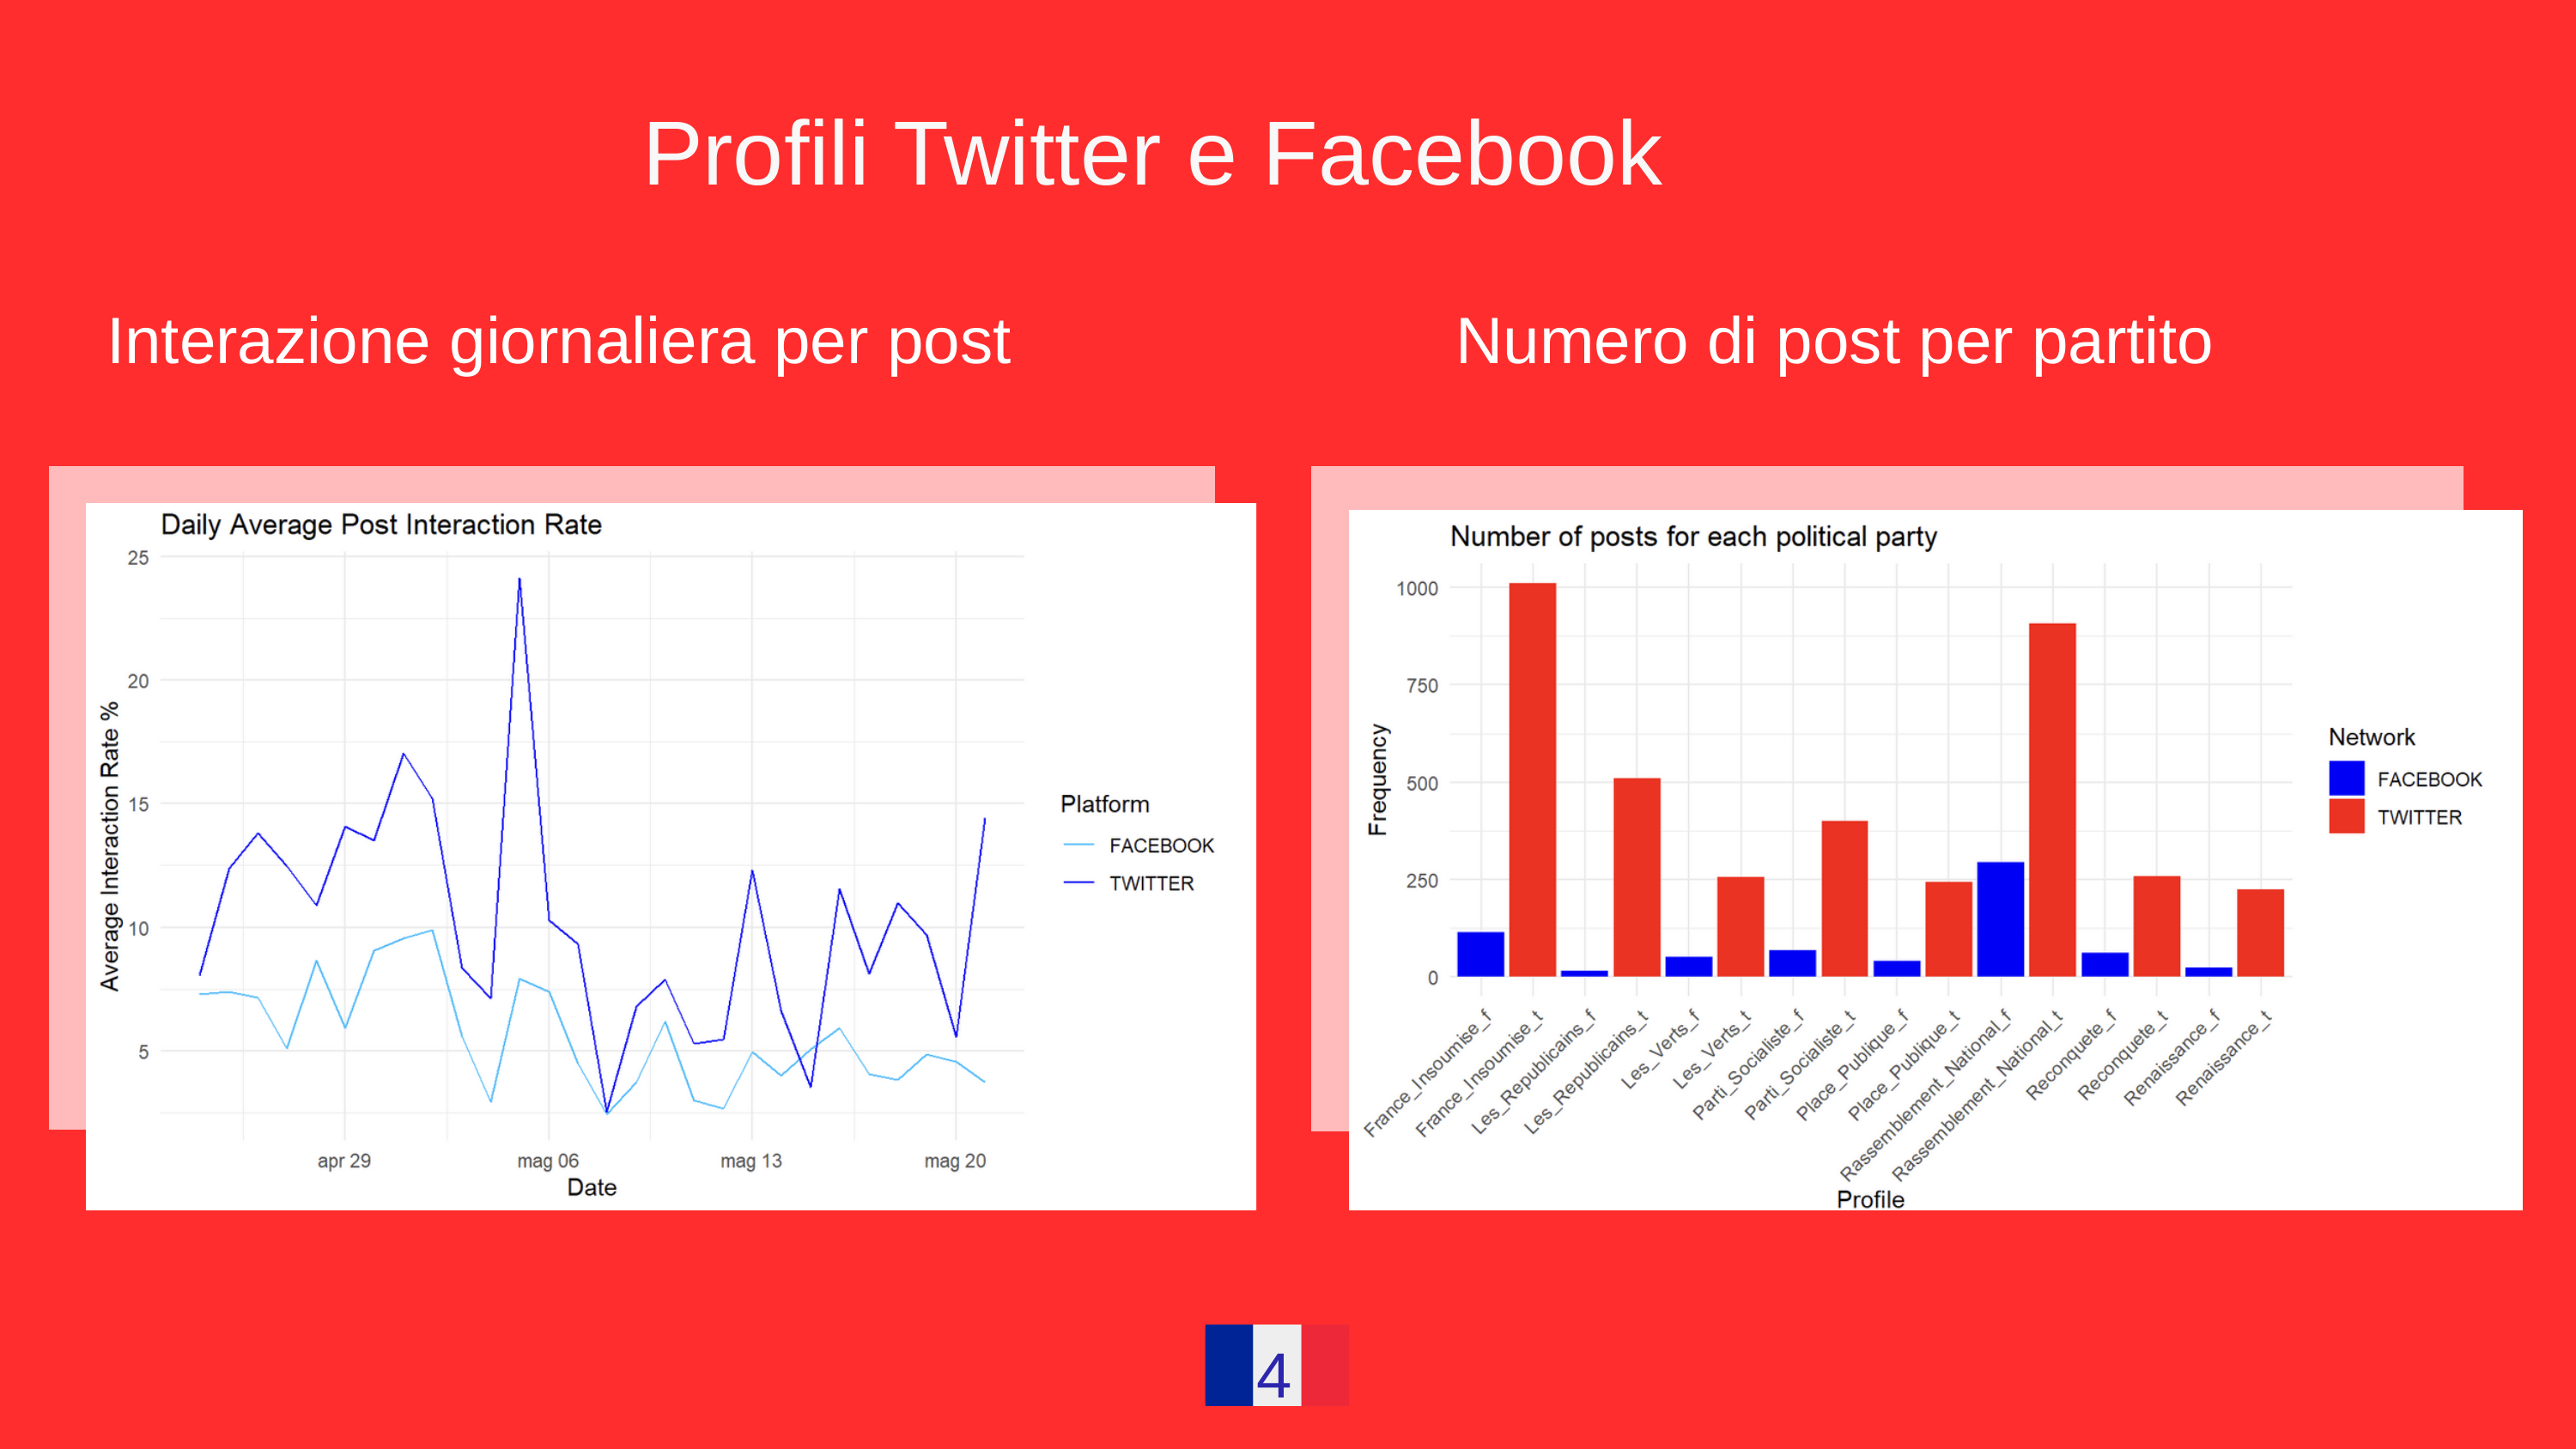

Profili Twitter e Facebook
Interazione giornaliera per post
Numero di post per partito

Learn More
4